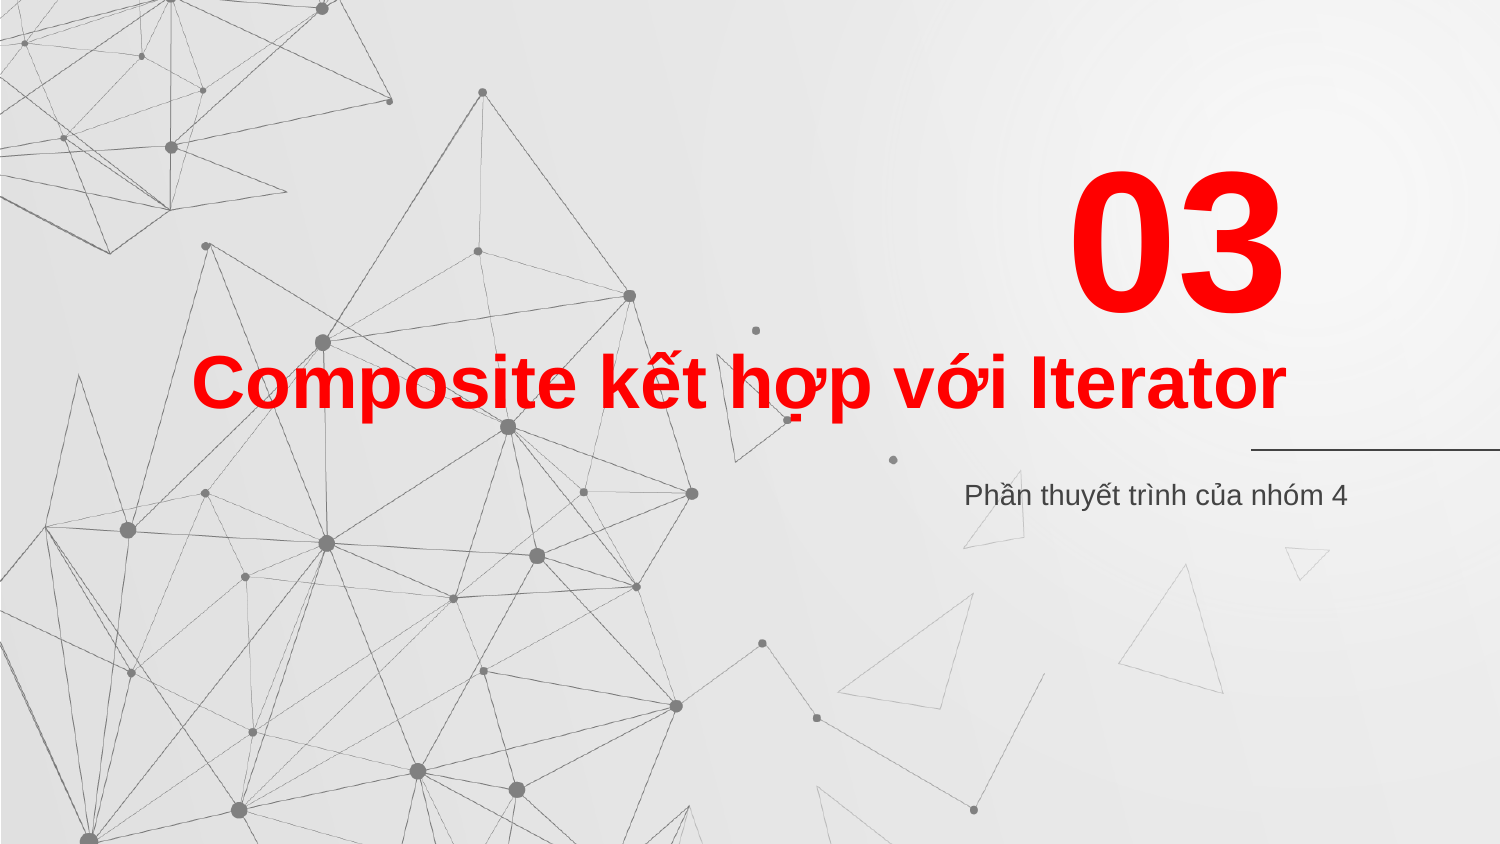

03
# Composite kết hợp với Iterator
Phần thuyết trình của nhóm 4